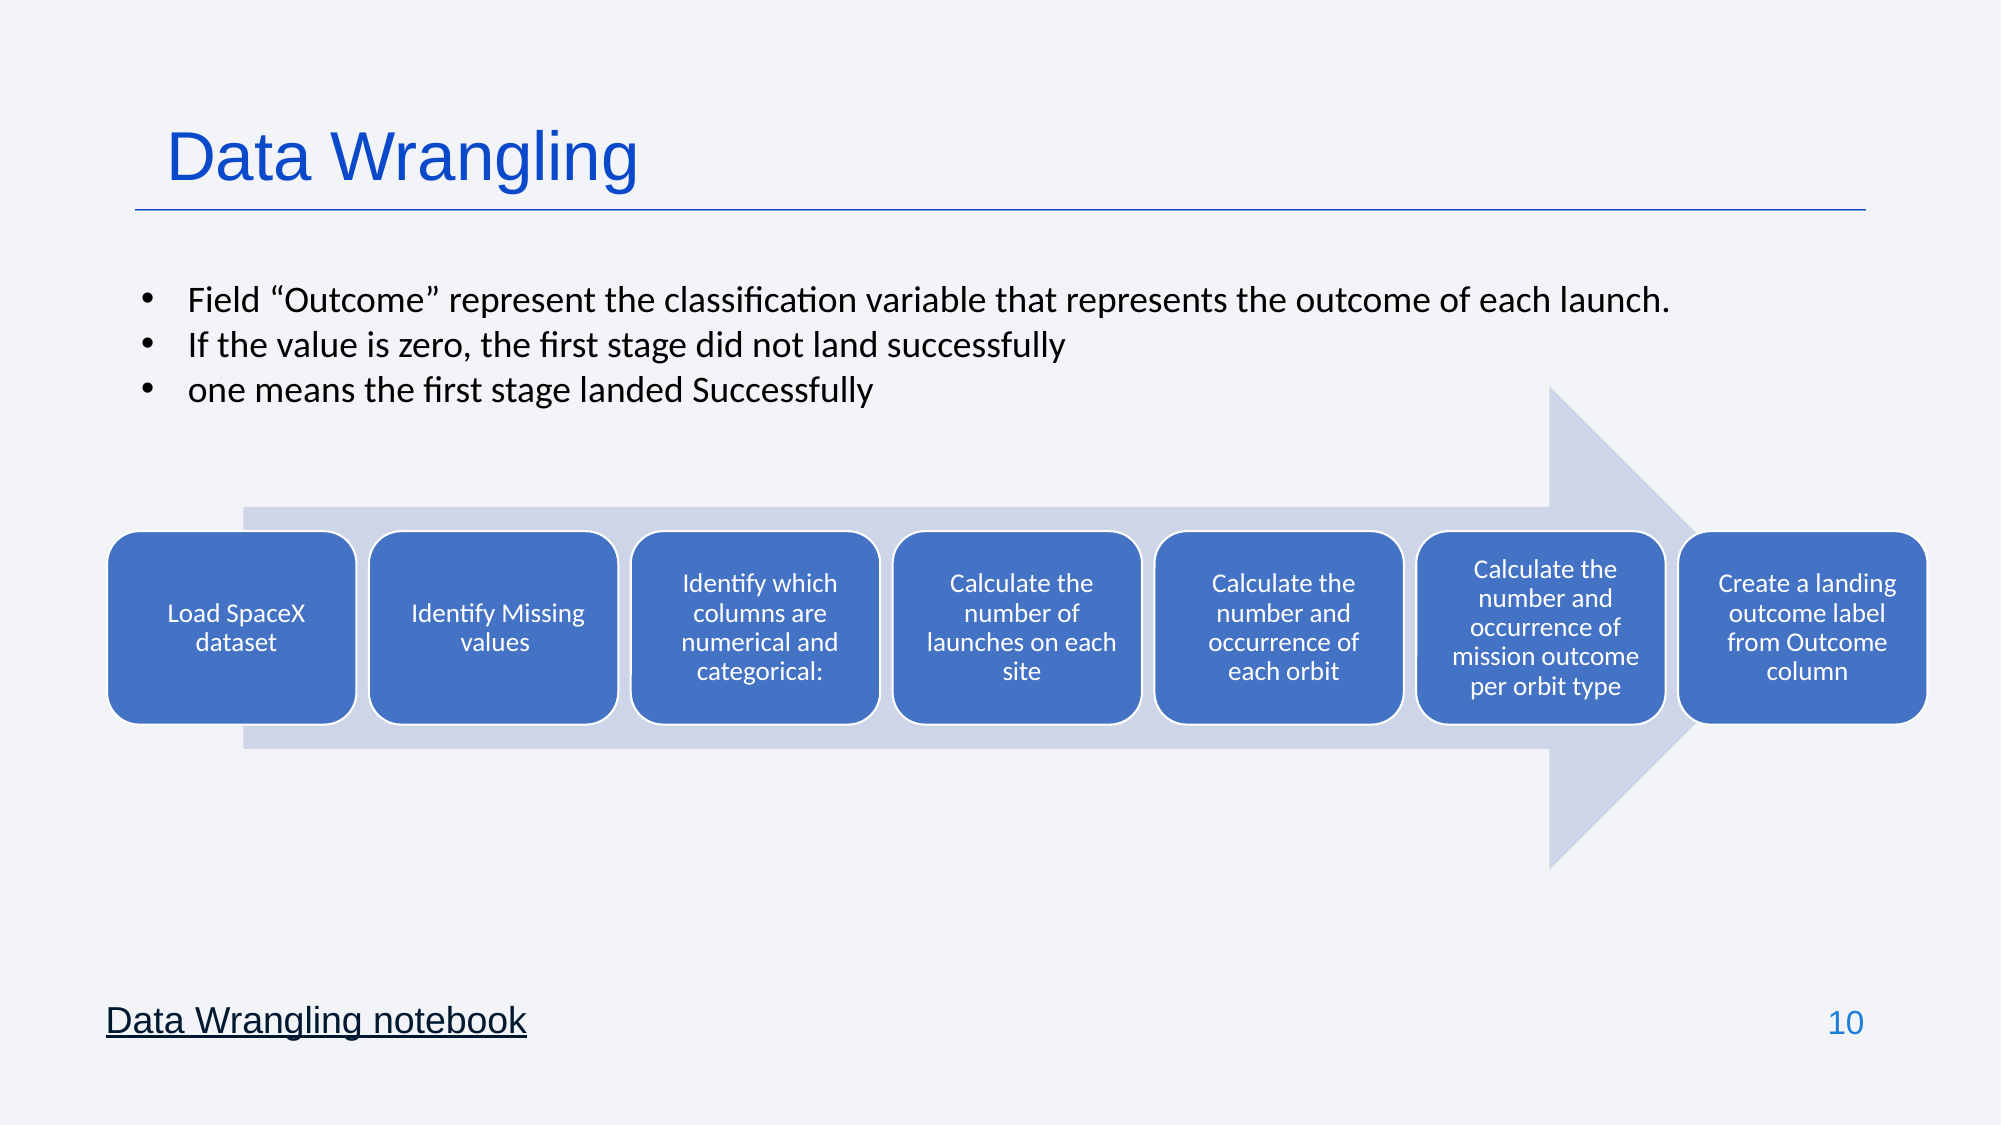

Data Wrangling
Field “Outcome” represent the classification variable that represents the outcome of each launch.
If the value is zero, the first stage did not land successfully
one means the first stage landed Successfully
Load SpaceX dataset
Identify Missing values
Identify which columns are numerical and categorical:
Calculate the number of launches on each site
Calculate the number and occurrence of each orbit
Calculate the number and occurrence of mission outcome per orbit type
Create a landing outcome label from Outcome column
10
Data Wrangling notebook